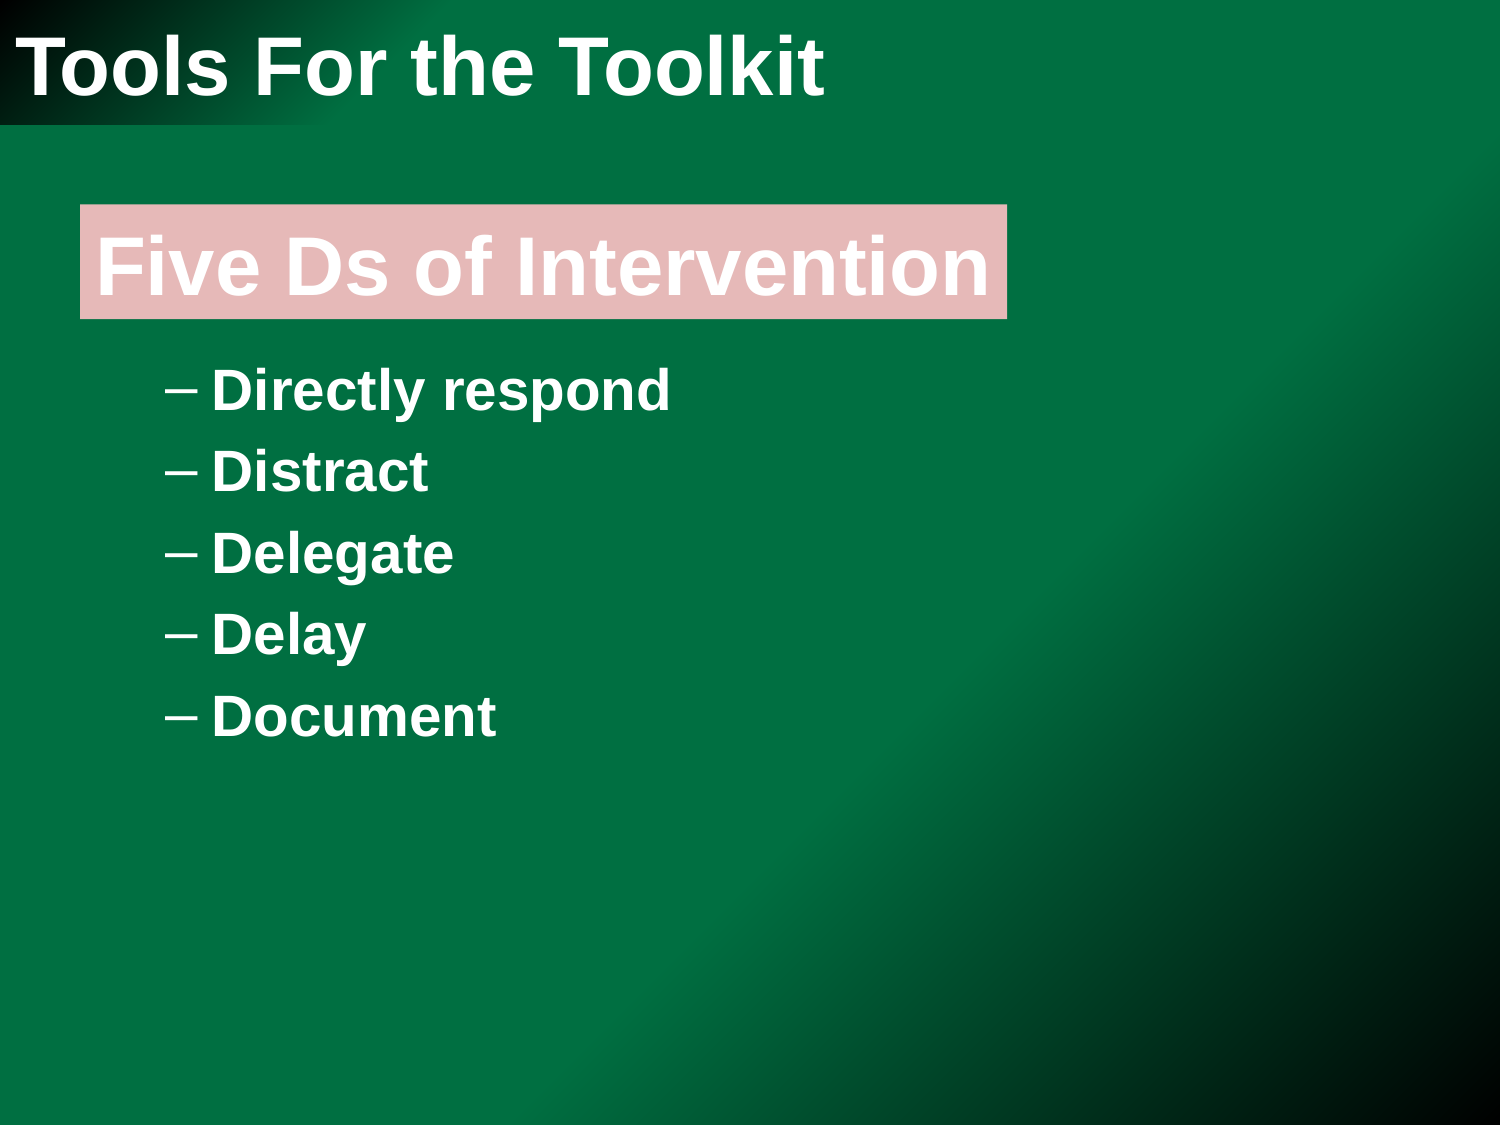

# Tools For the Toolkit
Five Ds of Intervention

Directly respond
Distract
Delegate
Delay
Document